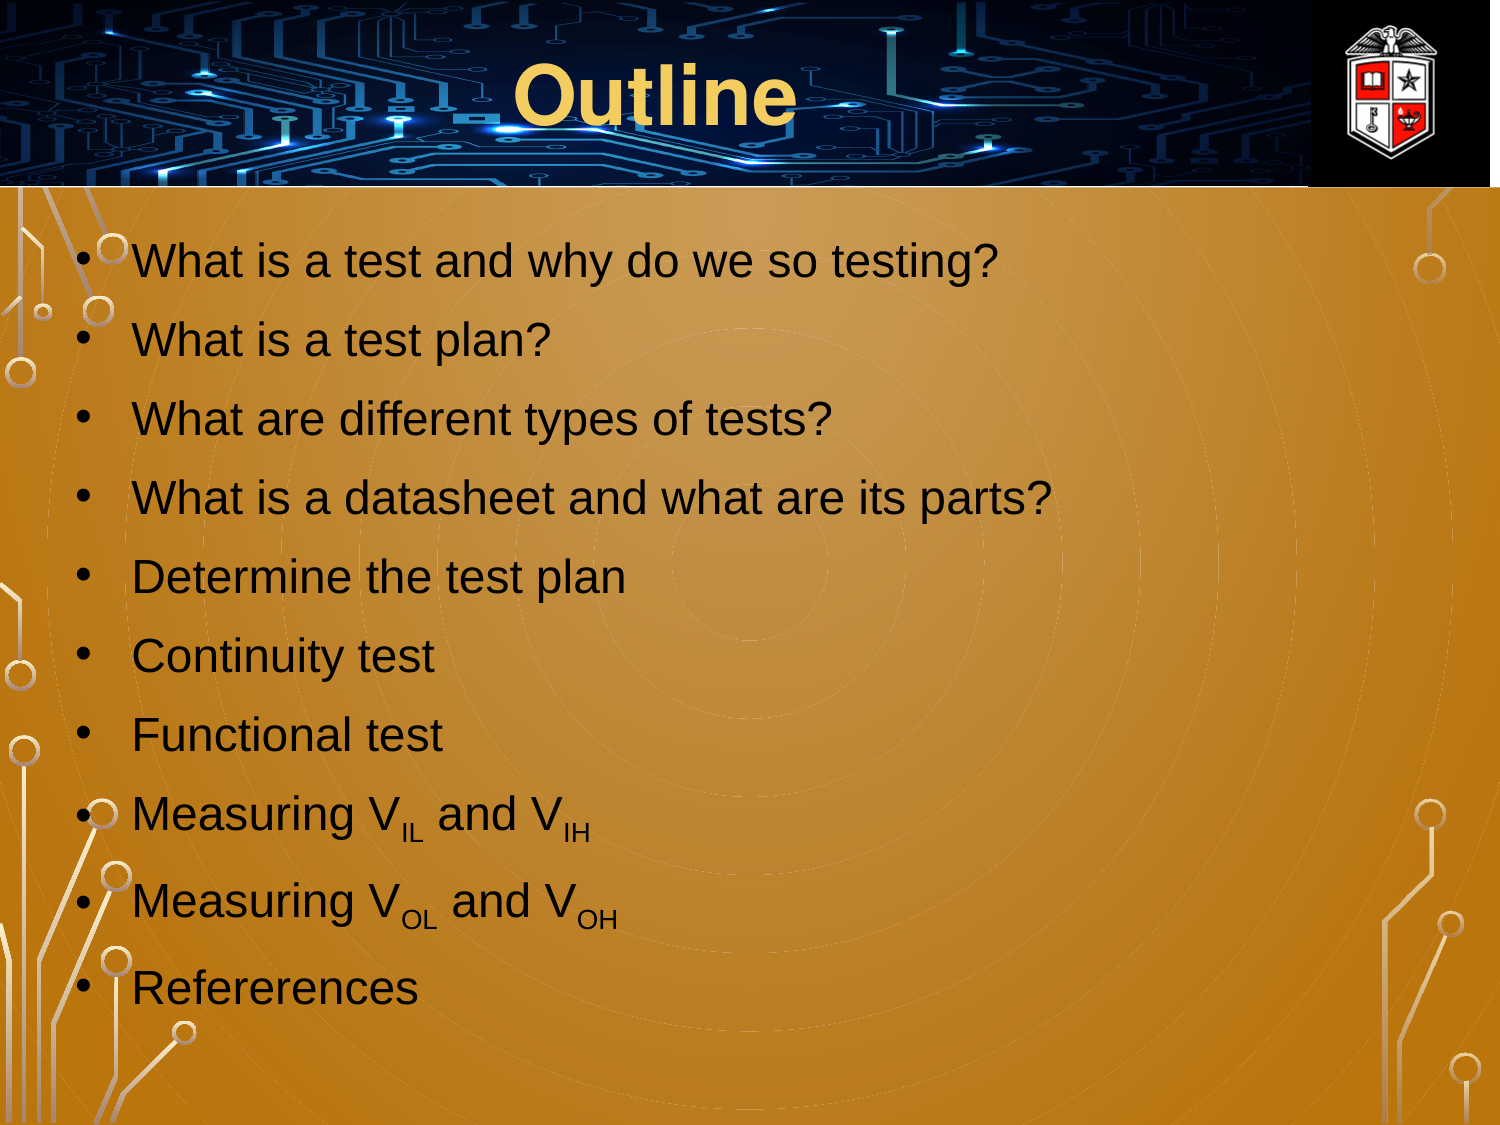

Outline
What is a test and why do we so testing?
What is a test plan?
What are different types of tests?
What is a datasheet and what are its parts?
Determine the test plan
Continuity test
Functional test
Measuring VIL and VIH
Measuring VOL and VOH
Refererences